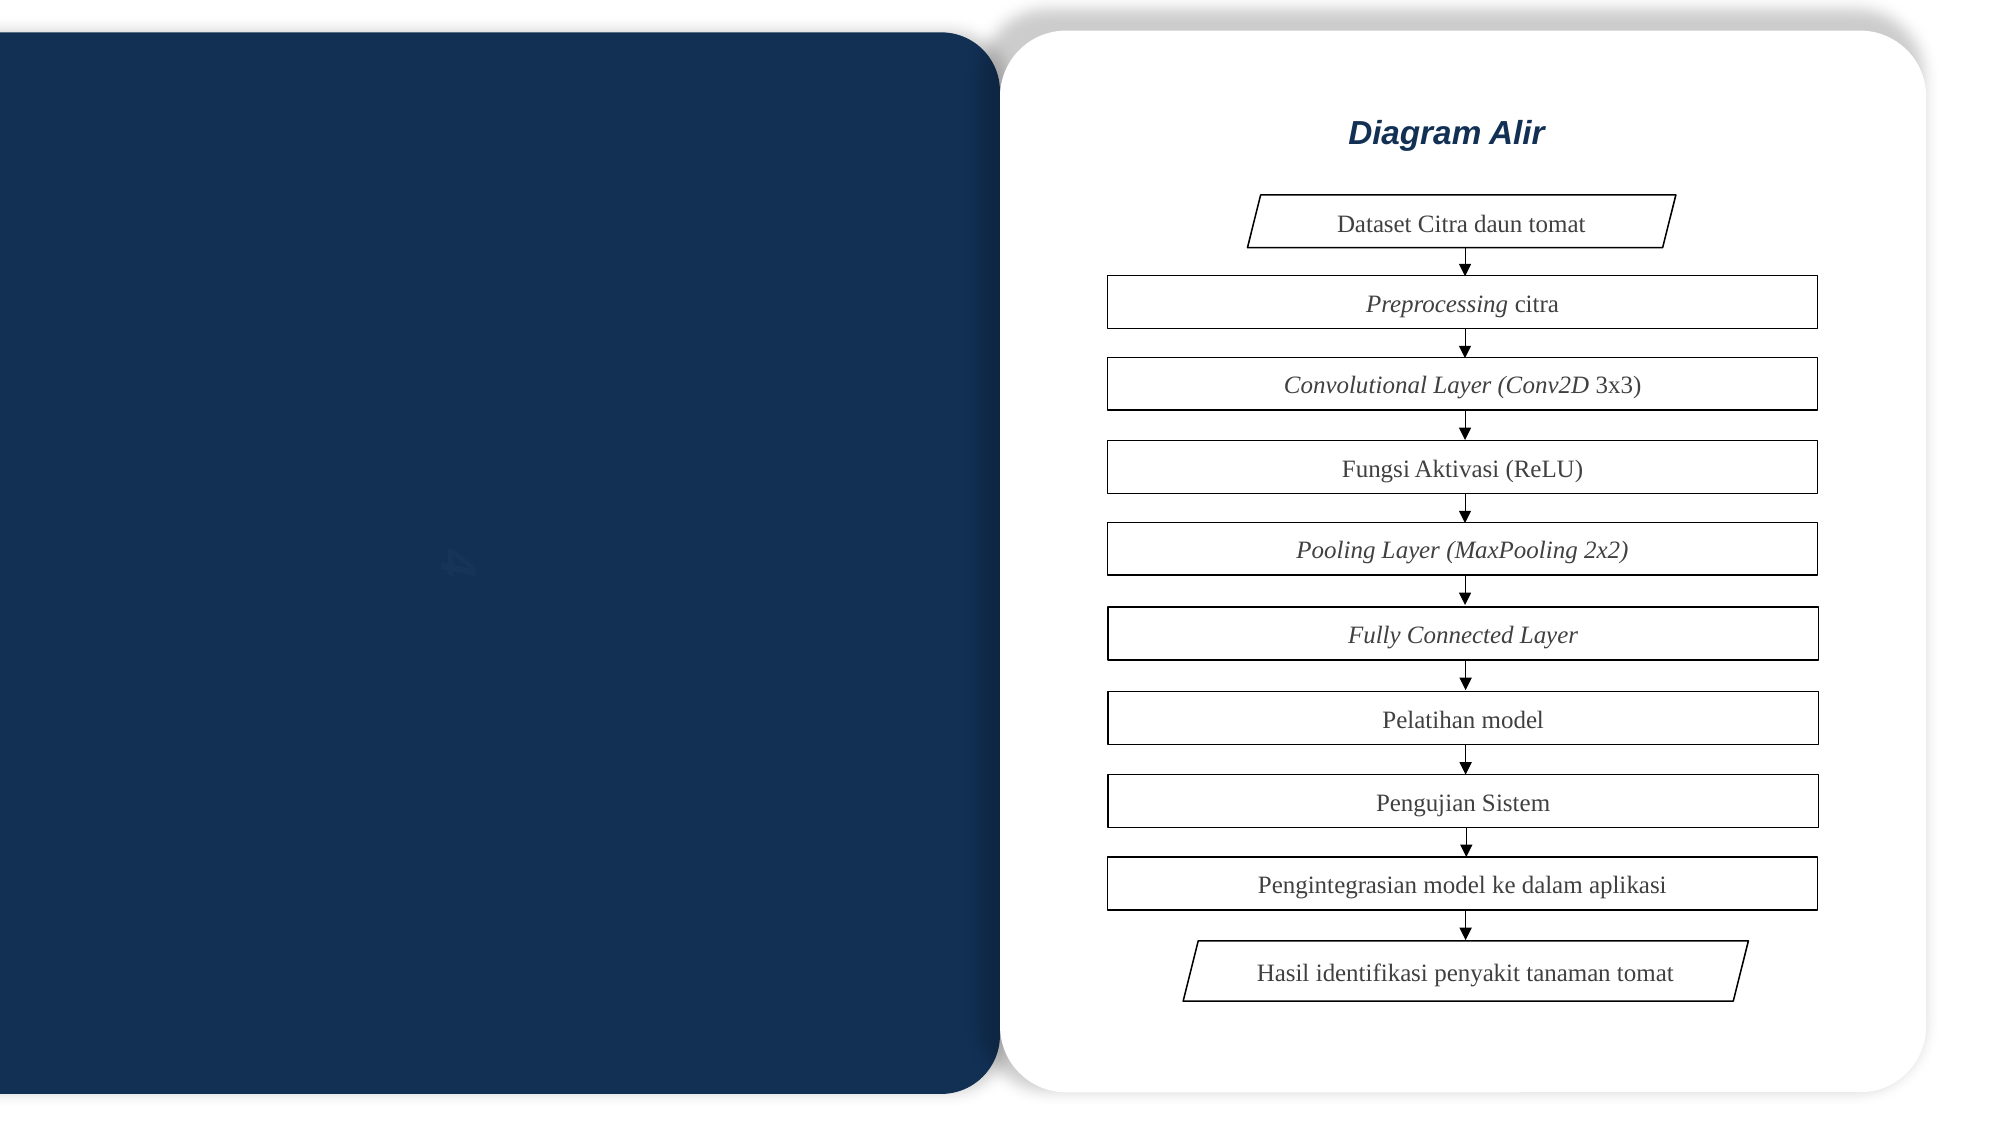

4
4
Diagram Alir

Dataset Citra daun tomat

Preprocessing citra
Convolutional Layer (Conv2D 3x3)
Fungsi Aktivasi (ReLU)
Pooling Layer (MaxPooling 2x2)
Hasil identifikasi penyakit tanaman tomat
Fully Connected Layer
Pelatihan model
Pengujian Sistem
Pengintegrasian model ke dalam aplikasi